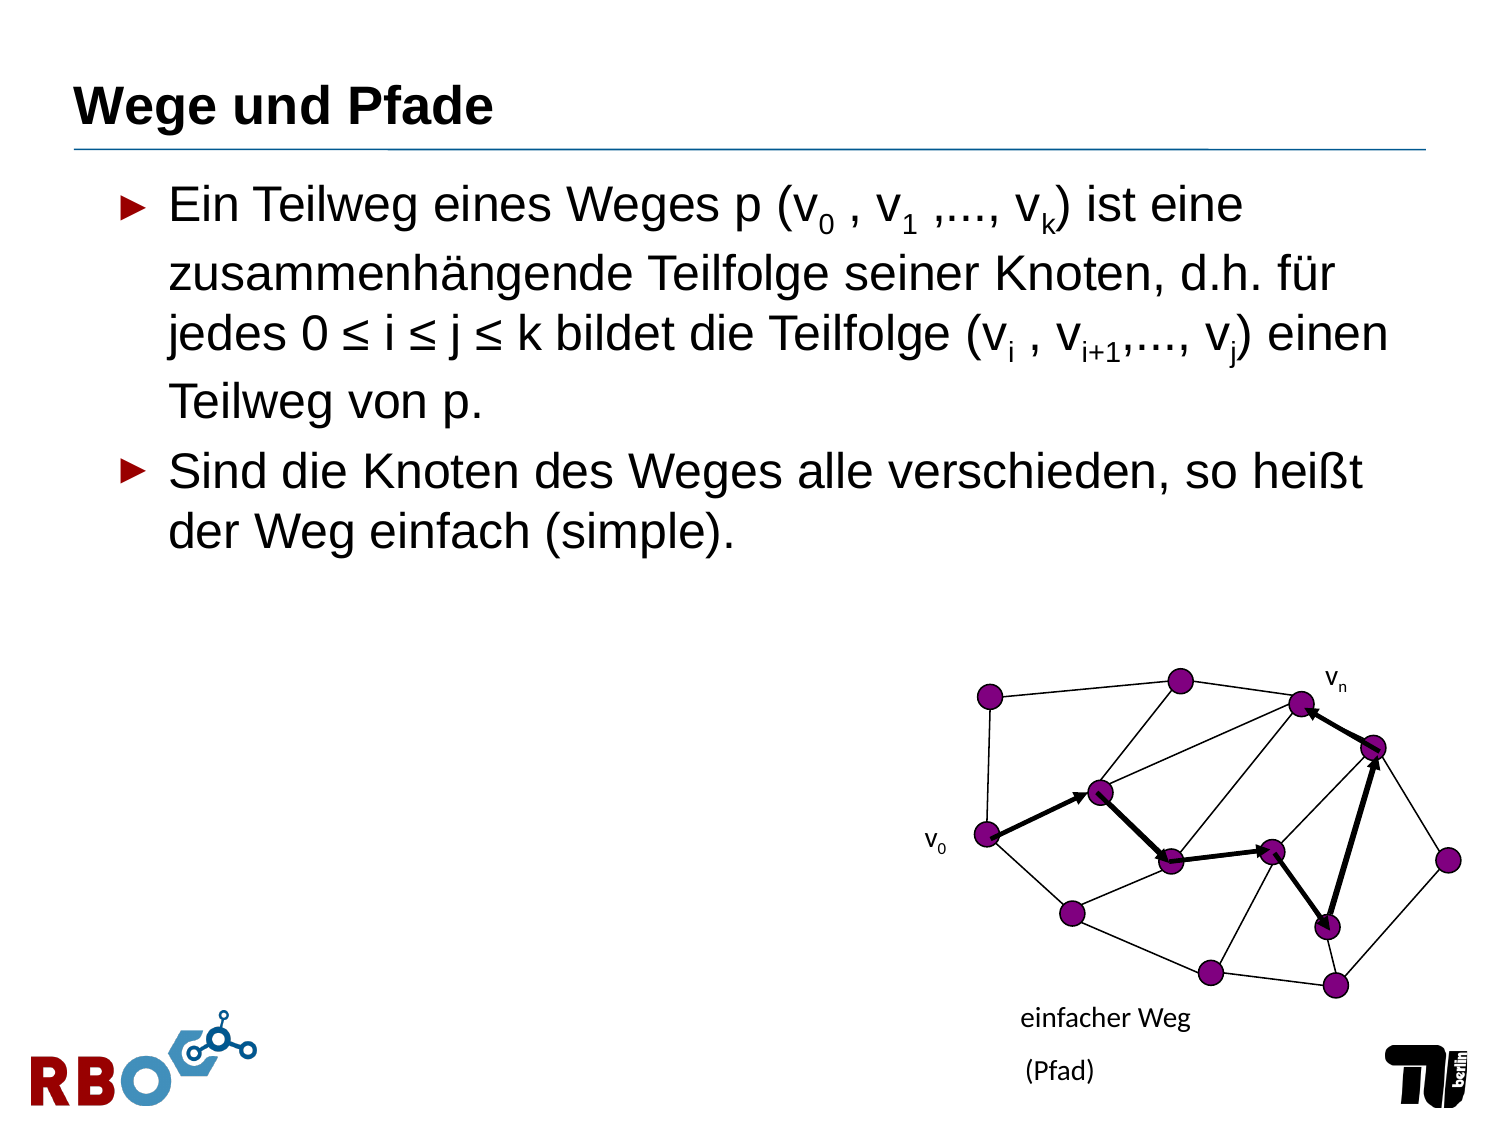

# Wege und Pfade
Ein Teilweg eines Weges p (v0 , v1 ,..., vk) ist eine zusammenhängende Teilfolge seiner Knoten, d.h. für jedes 0 ≤ i ≤ j ≤ k bildet die Teilfolge (vi , vi+1,..., vj) einen Teilweg von p.
Sind die Knoten des Weges alle verschieden, so heißt der Weg einfach (simple).
vn

v0

einfacher Weg

(Pfad)